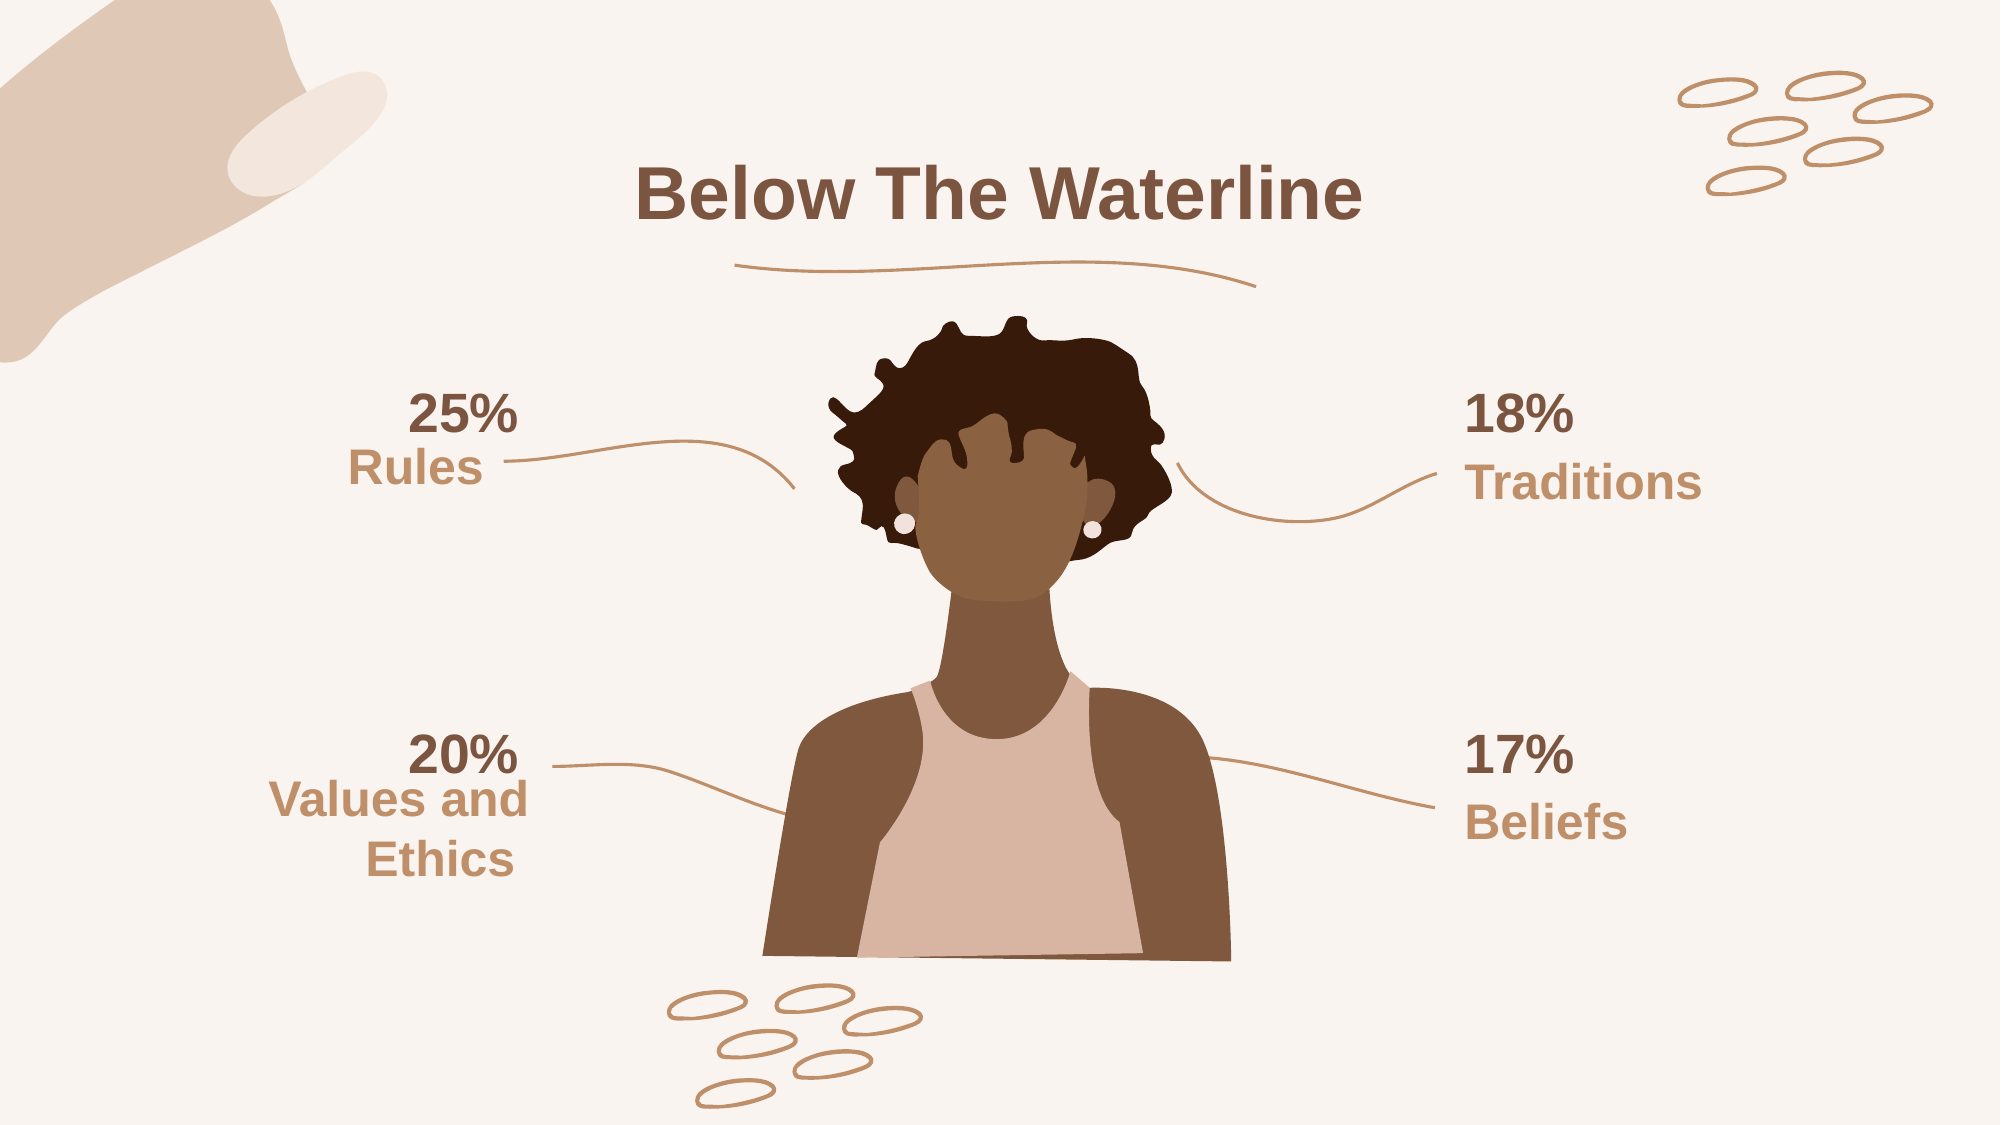

# Below The Waterline

25%
18%
Rules
Traditions

20%
17%

Beliefs
 Values and
Ethics